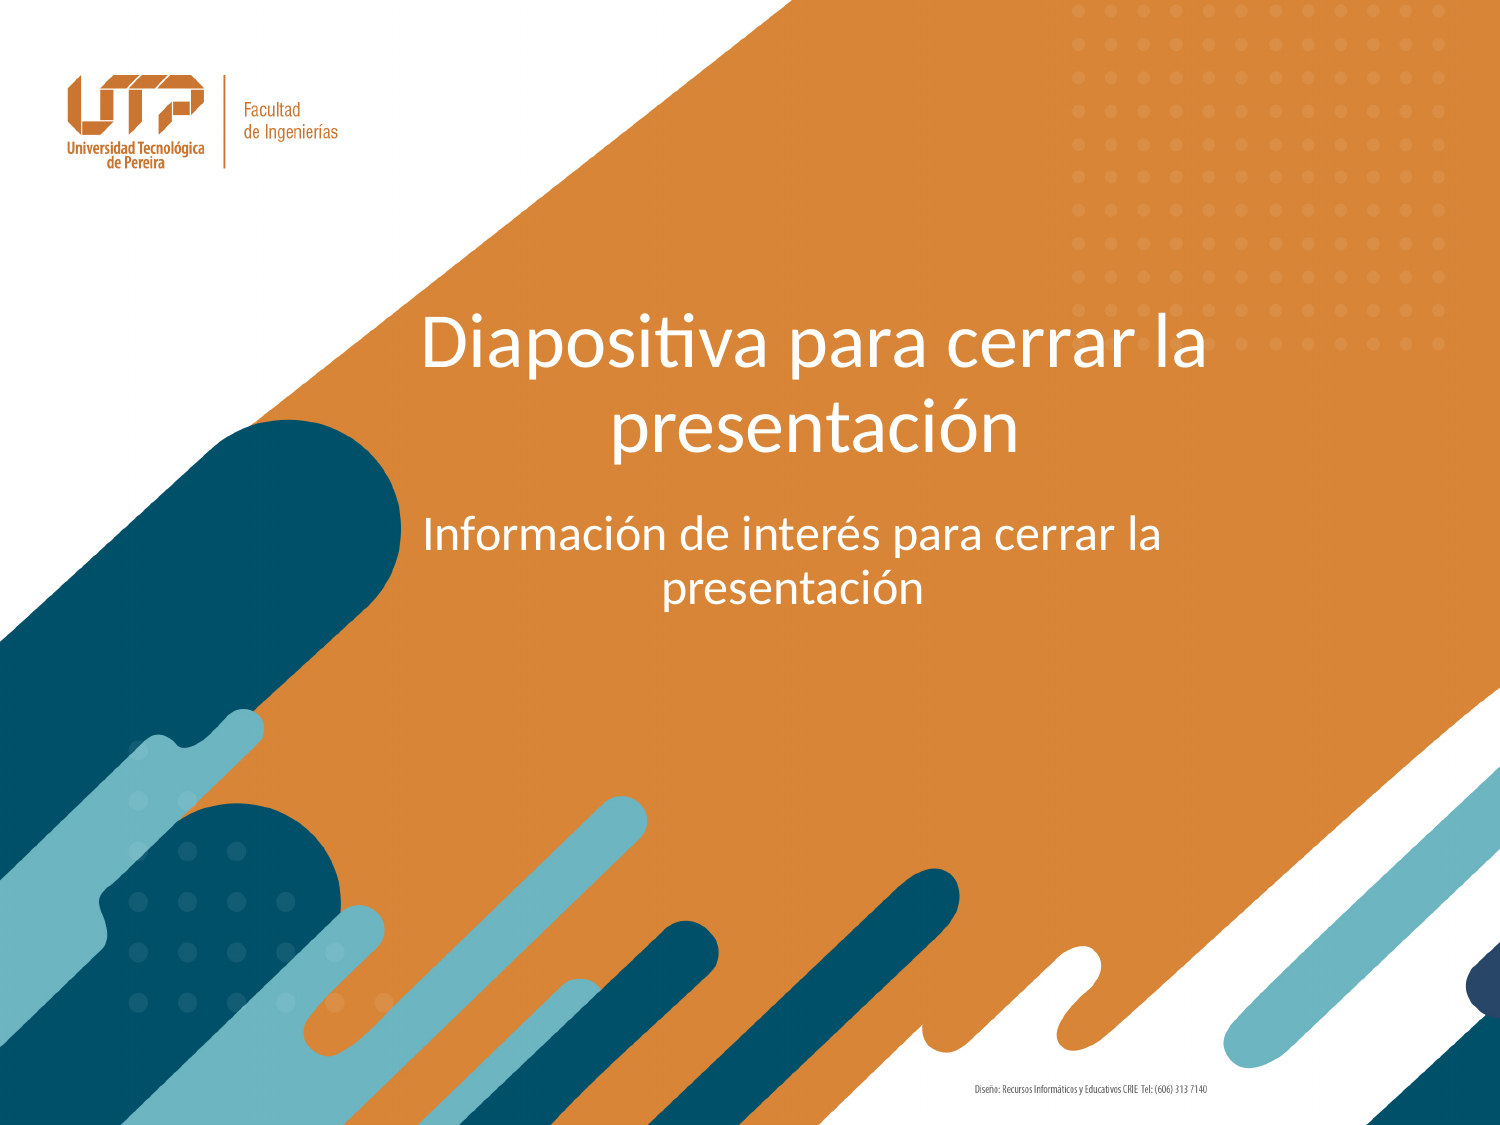

# Diapositiva para cerrar la presentación
Información de interés para cerrar la presentación